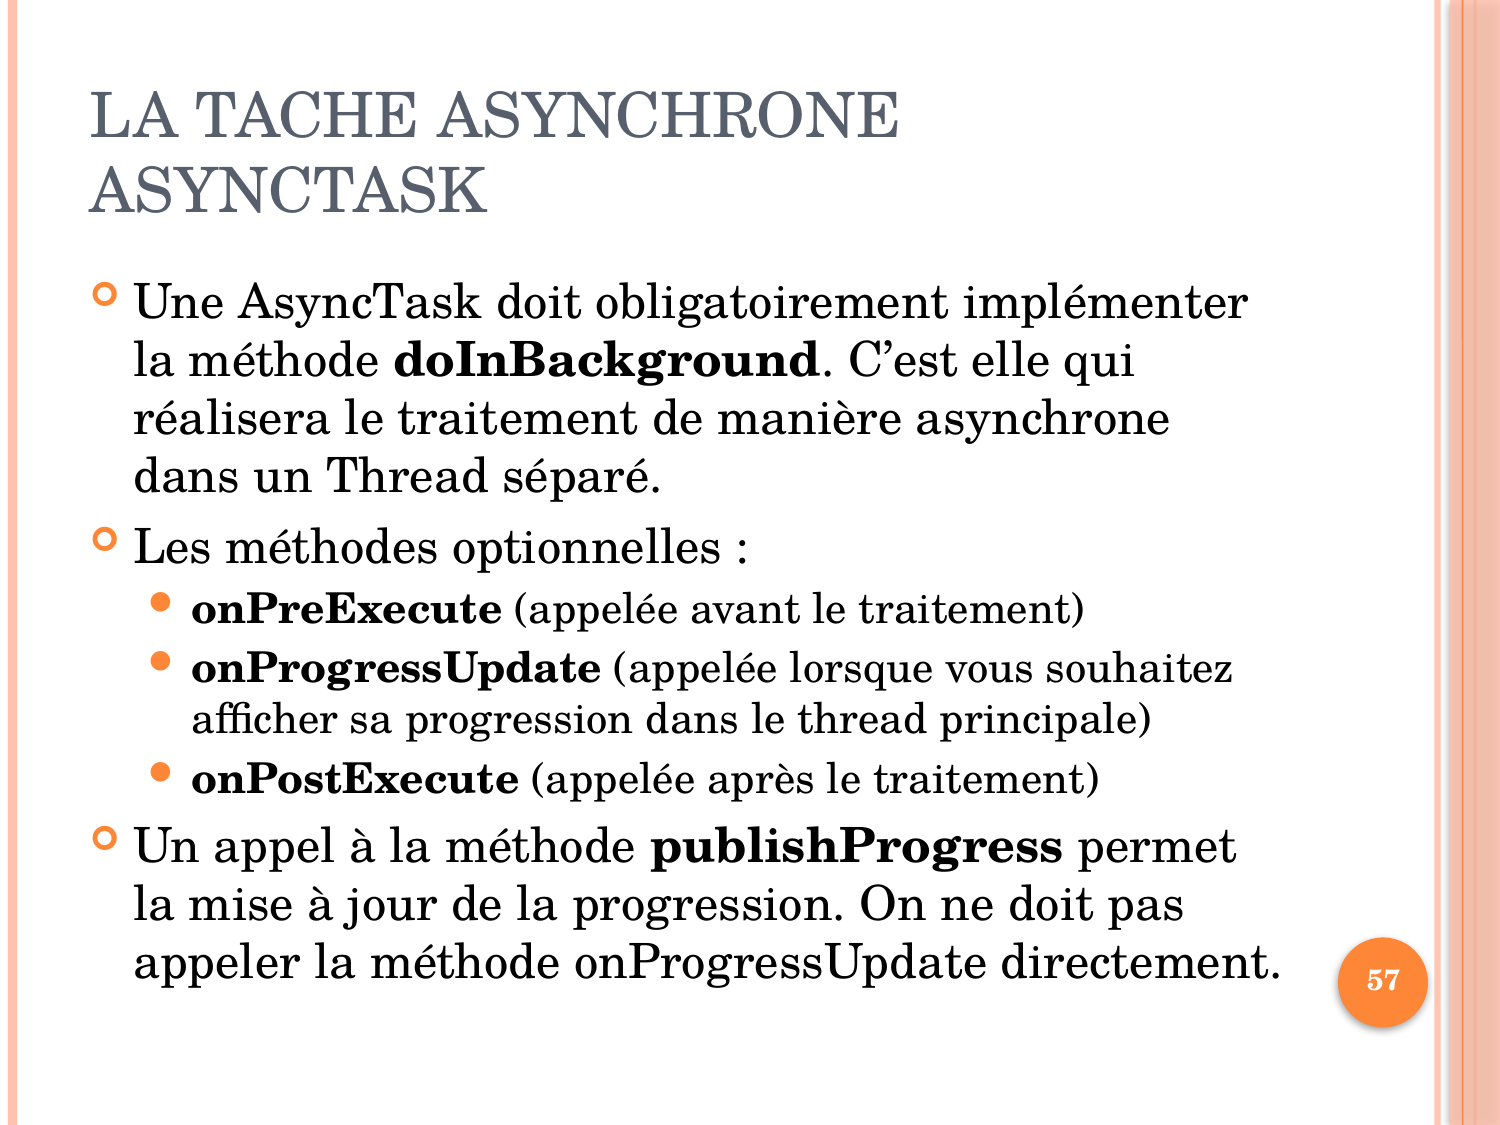

# La tache asynchrone ASYNCTASK
Une AsyncTask doit obligatoirement implémenter la méthode doInBackground. C’est elle qui réalisera le traitement de manière asynchrone dans un Thread séparé.
Les méthodes optionnelles :
onPreExecute (appelée avant le traitement)
onProgressUpdate (appelée lorsque vous souhaitez afficher sa progression dans le thread principale)
onPostExecute (appelée après le traitement)
Un appel à la méthode publishProgress permet la mise à jour de la progression. On ne doit pas appeler la méthode onProgressUpdate directement.

57